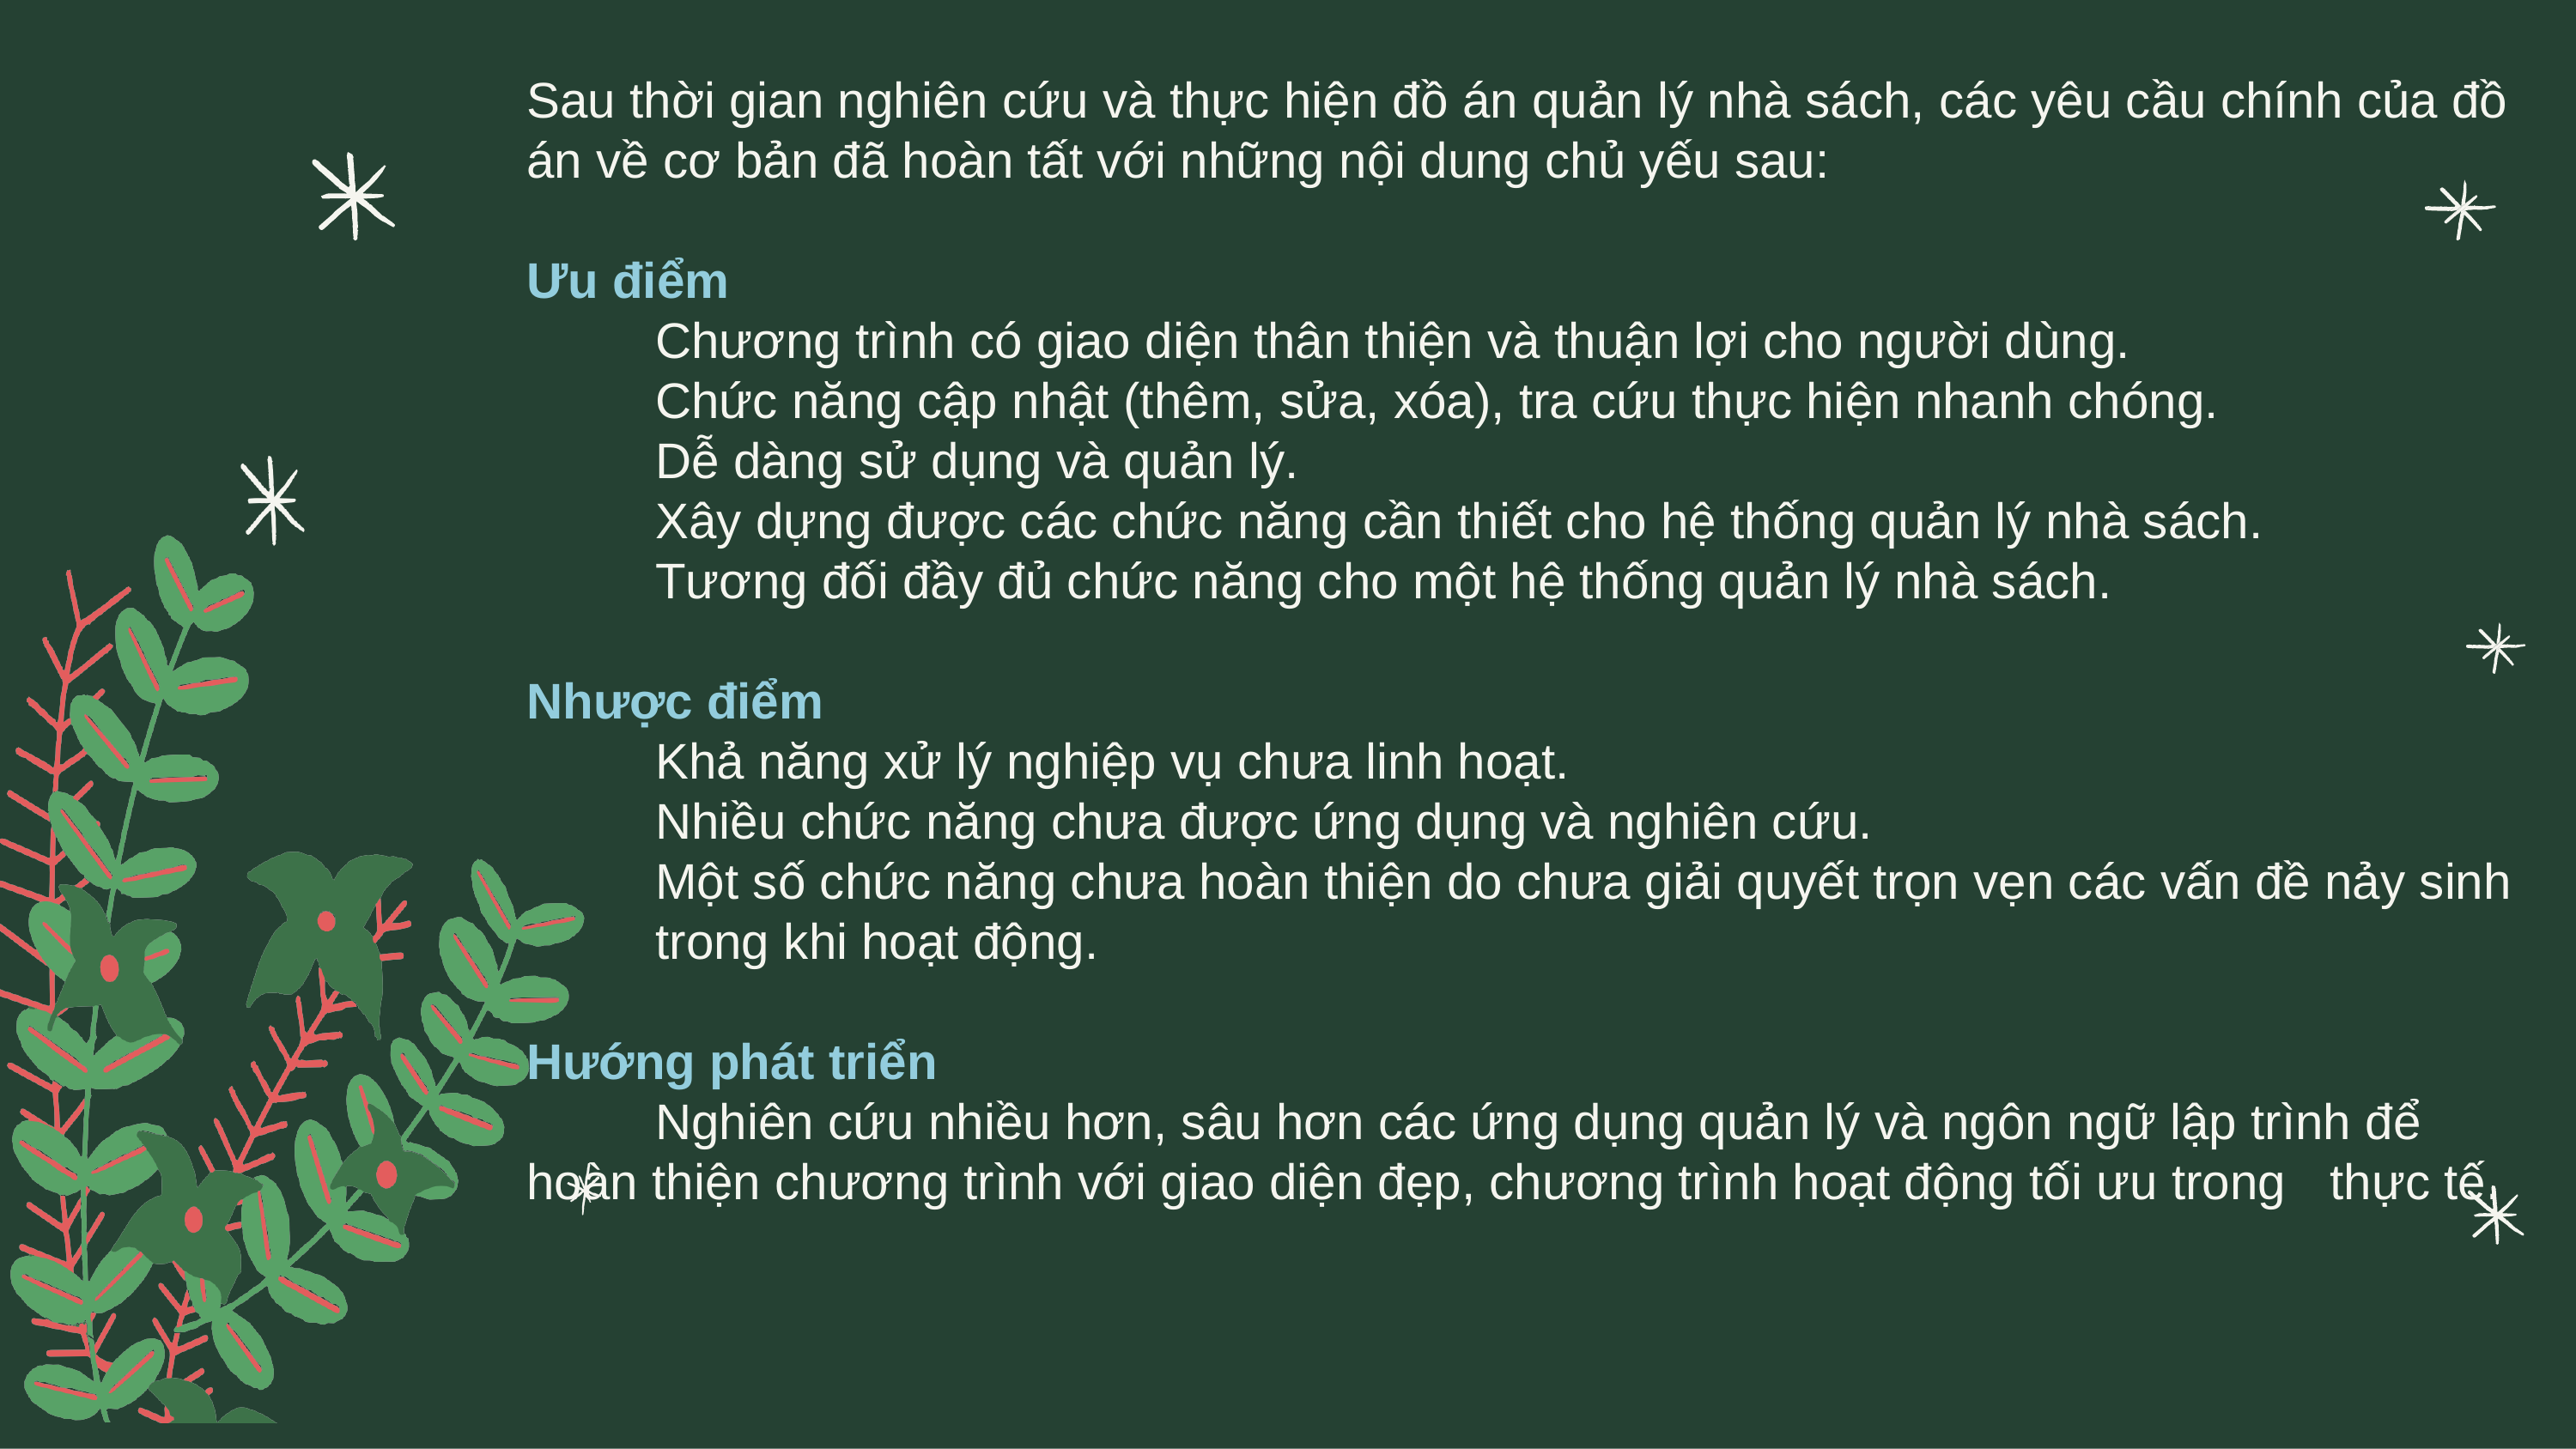

# Sau thời gian nghiên cứu và thực hiện đồ án quản lý nhà sách, các yêu cầu chính của đồ án về cơ bản đã hoàn tất với những nội dung chủ yếu sau: Ưu điểm Chương trình có giao diện thân thiện và thuận lợi cho người dùng. Chức năng cập nhật (thêm, sửa, xóa), tra cứu thực hiện nhanh chóng. Dễ dàng sử dụng và quản lý. Xây dựng được các chức năng cần thiết cho hệ thống quản lý nhà sách. Tương đối đầy đủ chức năng cho một hệ thống quản lý nhà sách. Nhược điểm Khả năng xử lý nghiệp vụ chưa linh hoạt. Nhiều chức năng chưa được ứng dụng và nghiên cứu. Một số chức năng chưa hoàn thiện do chưa giải quyết trọn vẹn các vấn đề nảy sinh 	trong khi hoạt động. Hướng phát triển Nghiên cứu nhiều hơn, sâu hơn các ứng dụng quản lý và ngôn ngữ lập trình để 	hoàn thiện chương trình với giao diện đẹp, chương trình hoạt động tối ưu trong 	thực tế.